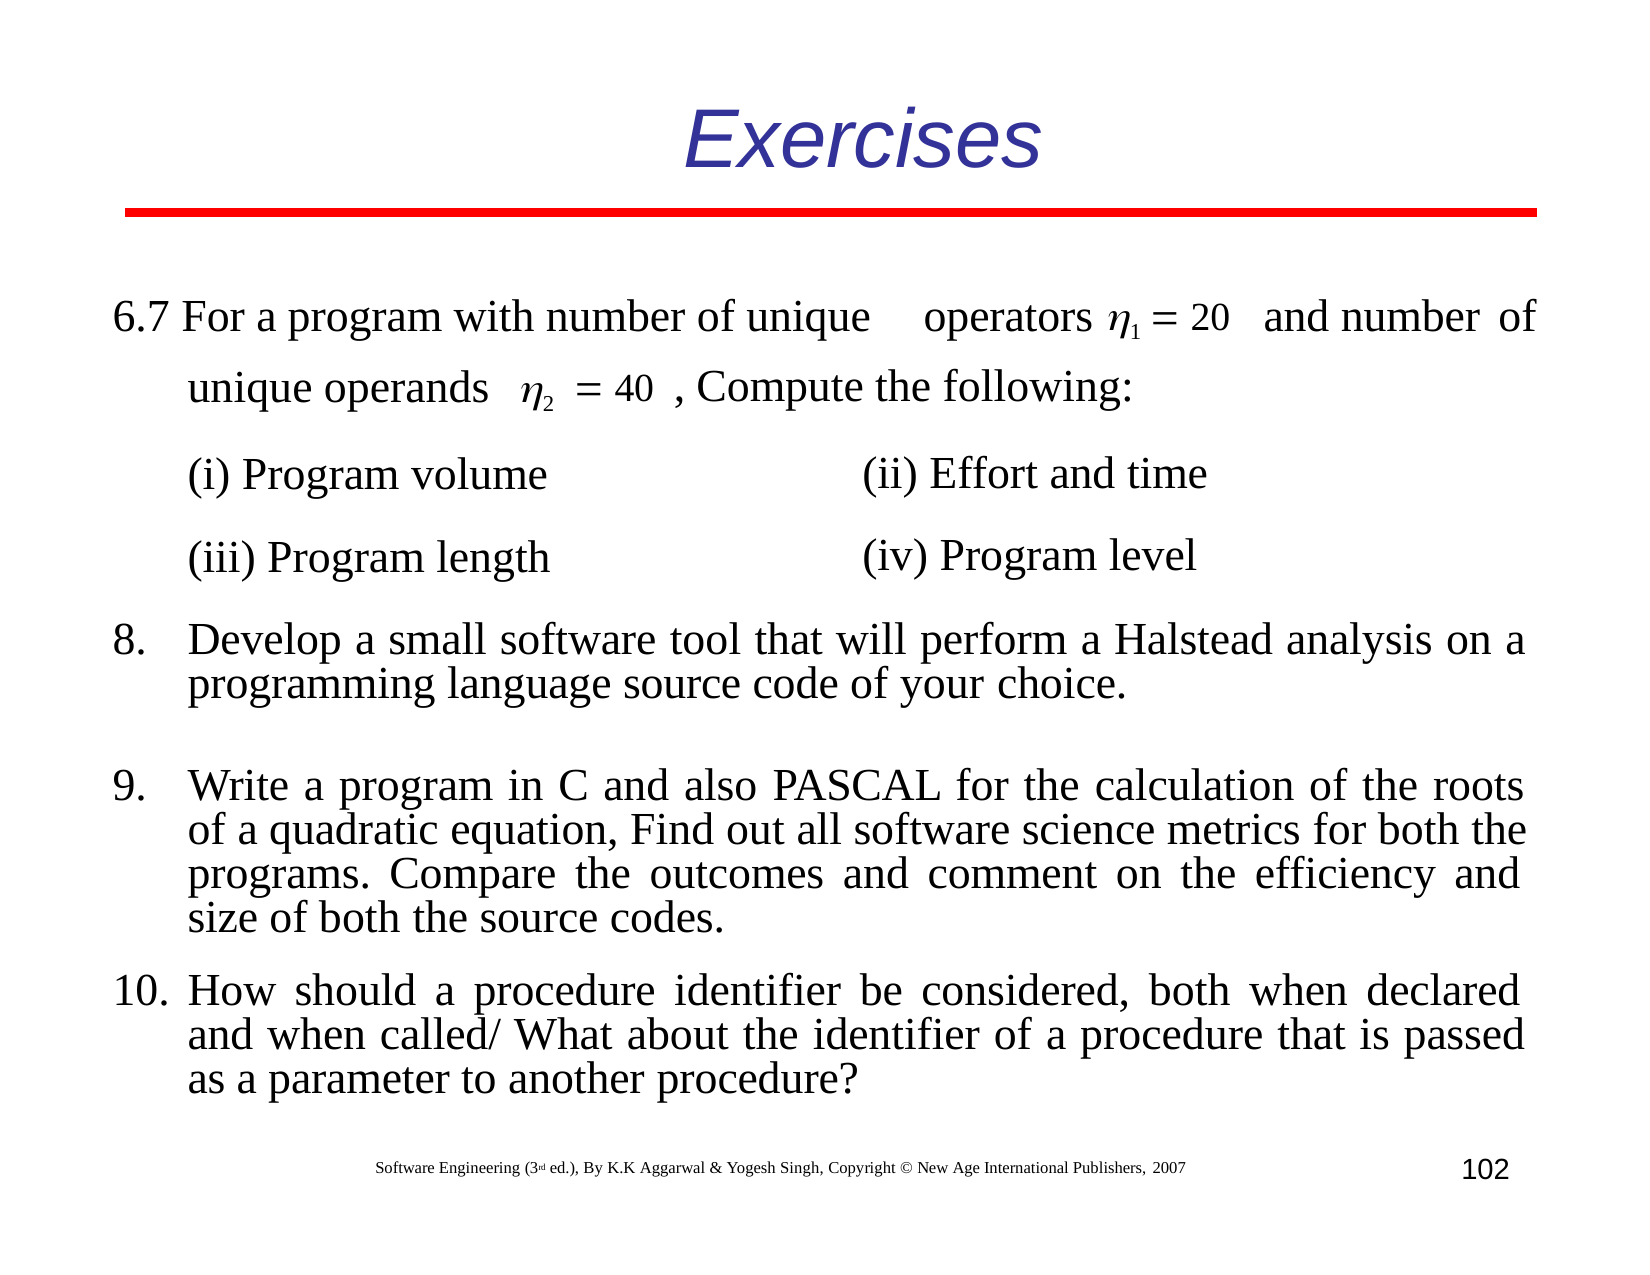

# Exercises

6.7 For a program with number of unique    operators η1  = 20	and number of
unique operands	η2
(i) Program volume
(iii) Program length
= 40  , Compute the following:
(ii) Effort and time
(iv) Program level
Develop a small software tool that will perform a Halstead analysis on a  programming language source code of your choice.

Write a program in C and also PASCAL for the calculation of the roots  of a quadratic equation, Find out all software science metrics for both the  programs. Compare the outcomes and comment on the efficiency and  size of both the source codes.
How should a procedure identifier be considered, both when declared  and when called/ What about the identifier of a procedure that is passed  as a parameter to another procedure?
102
Software Engineering (3rd  ed.), By K.K Aggarwal & Yogesh Singh, Copyright © New Age International Publishers, 2007